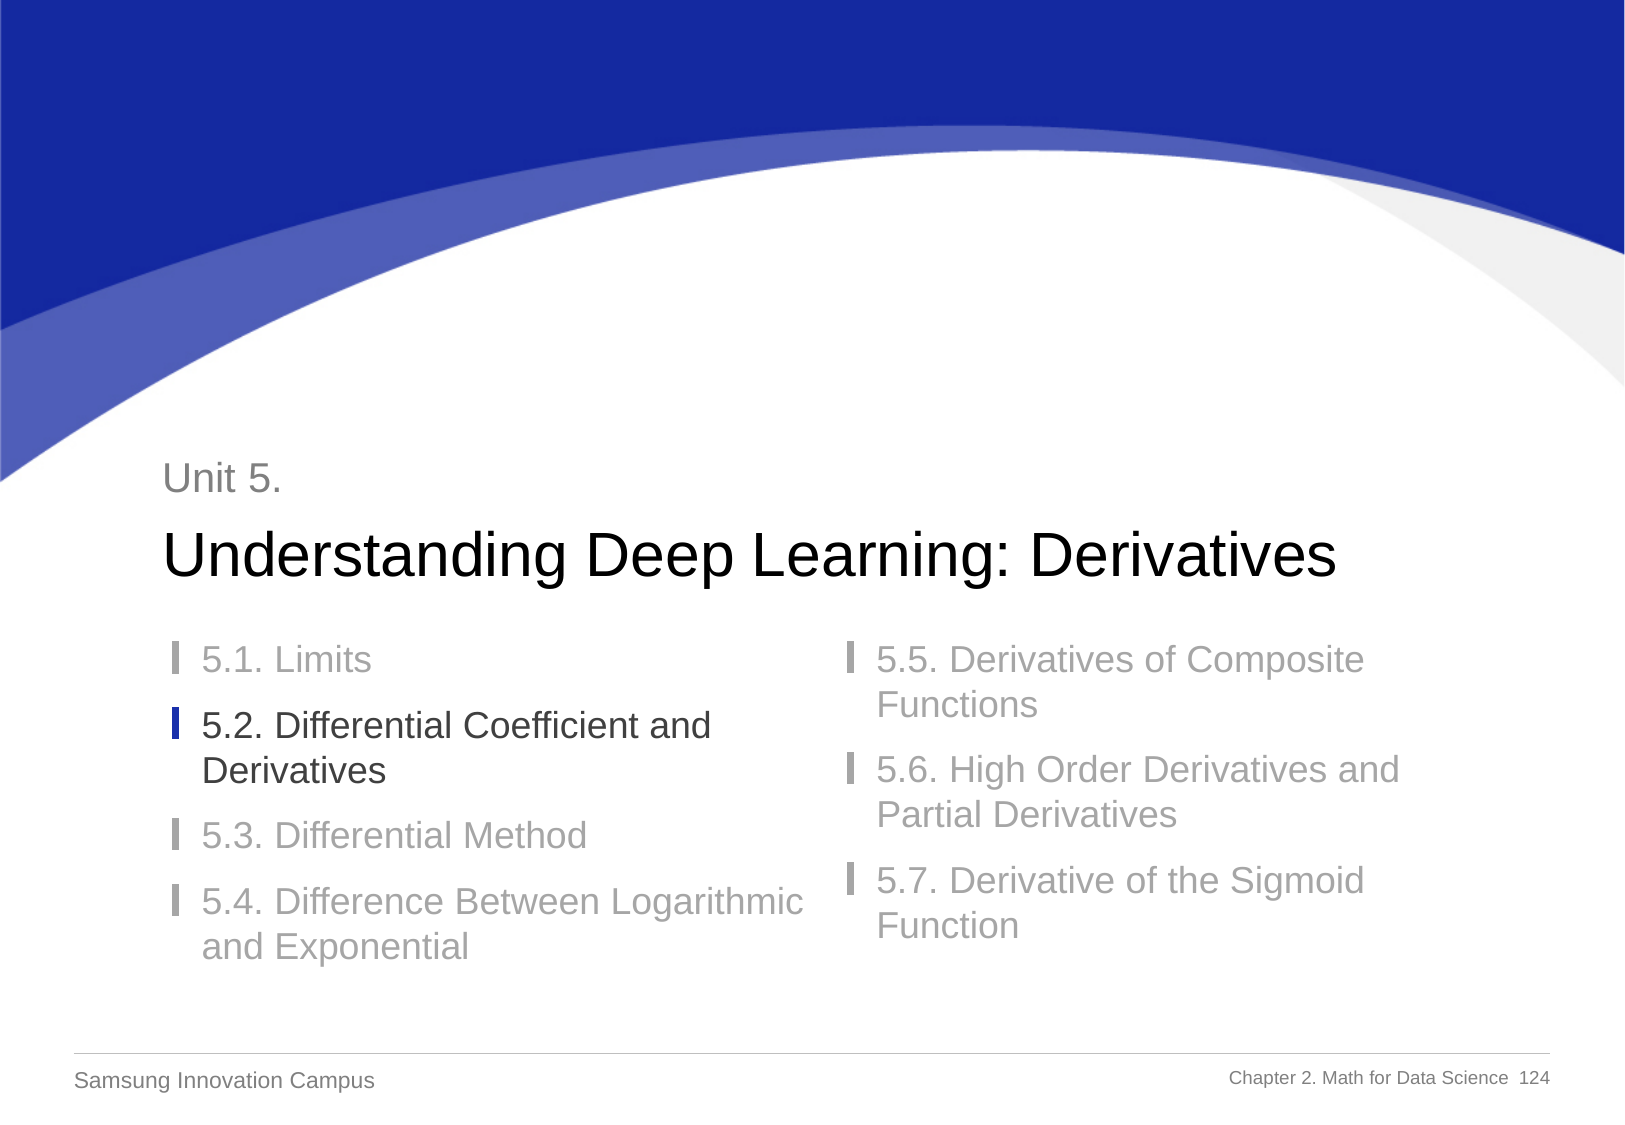

Unit 5.
Understanding Deep Learning: Derivatives
5.5. Derivatives of Composite Functions
5.6. High Order Derivatives and Partial Derivatives
5.7. Derivative of the Sigmoid Function
5.1. Limits
5.2. Differential Coefficient and Derivatives
5.3. Differential Method
5.4. Difference Between Logarithmic and Exponential